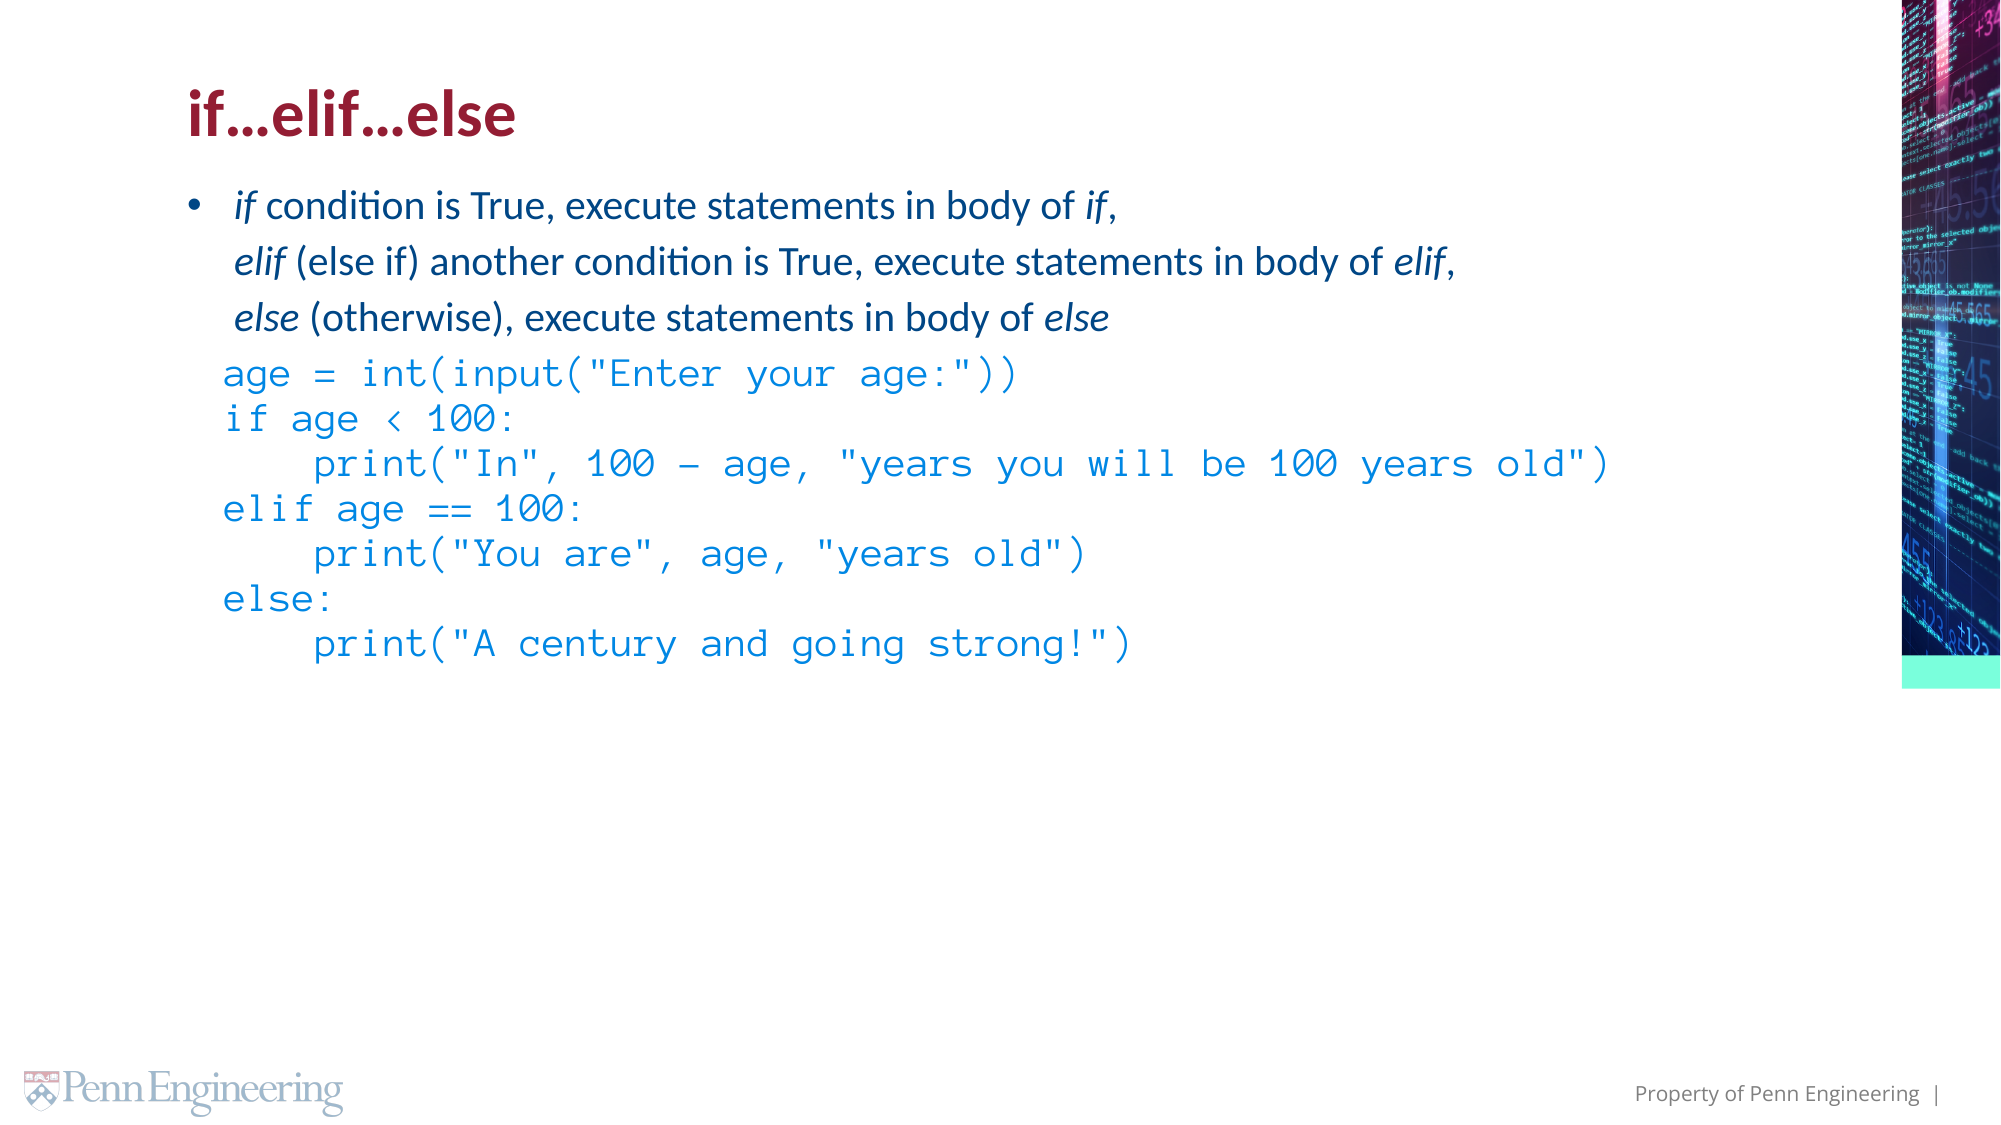

# if…elif…else
if condition is True, execute statements in body of if,
 elif (else if) another condition is True, execute statements in body of elif,
 else (otherwise), execute statements in body of else
age = int(input("Enter your age:"))
if age < 100:
    print("In", 100 - age, "years you will be 100 years old")
elif age == 100:
    print("You are", age, "years old")
else:
    print("A century and going strong!")